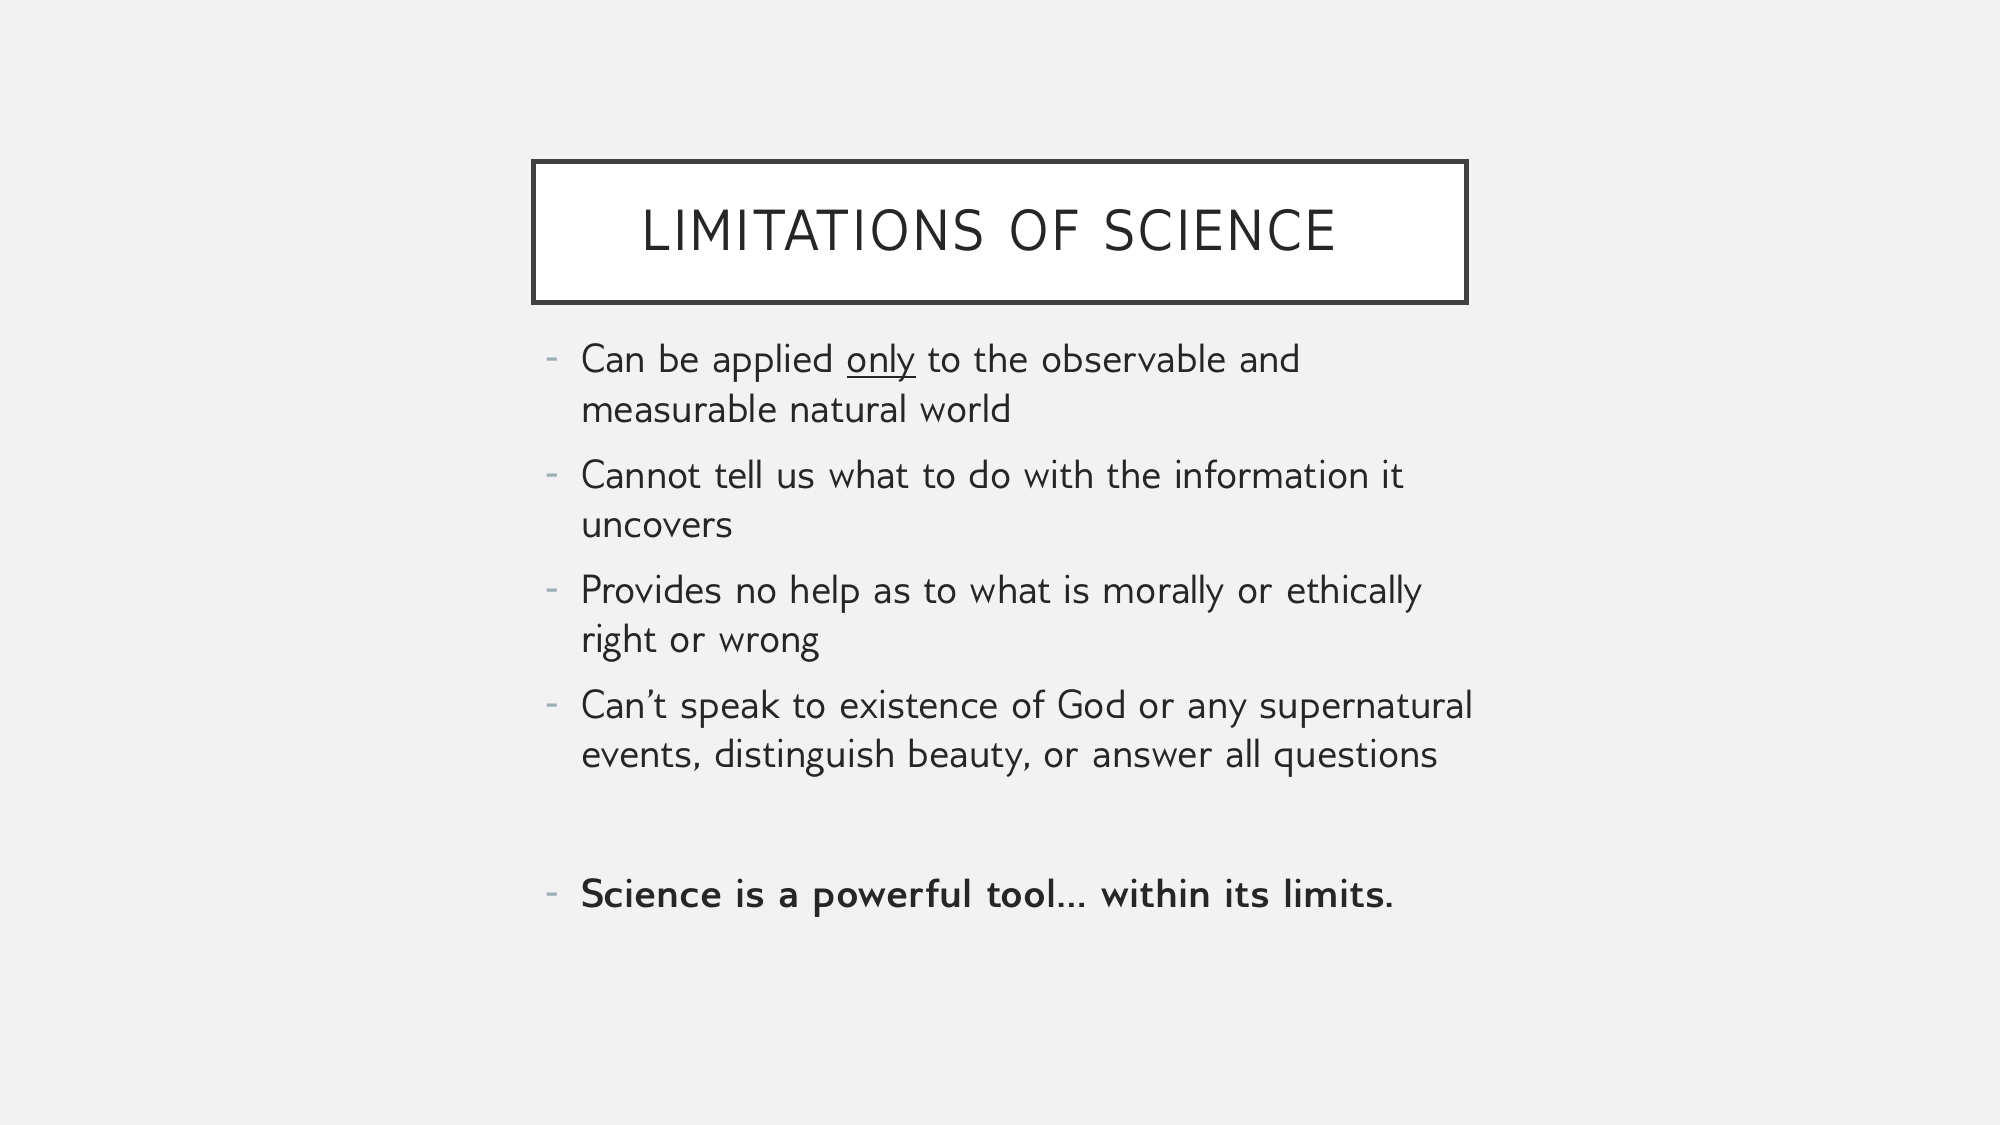

# Limitations of Science
Can be applied only to the observable and measurable natural world
Cannot tell us what to do with the information it uncovers
Provides no help as to what is morally or ethically right or wrong
Can’t speak to existence of God or any supernatural events, distinguish beauty, or answer all questions

Science is a powerful tool… within its limits.